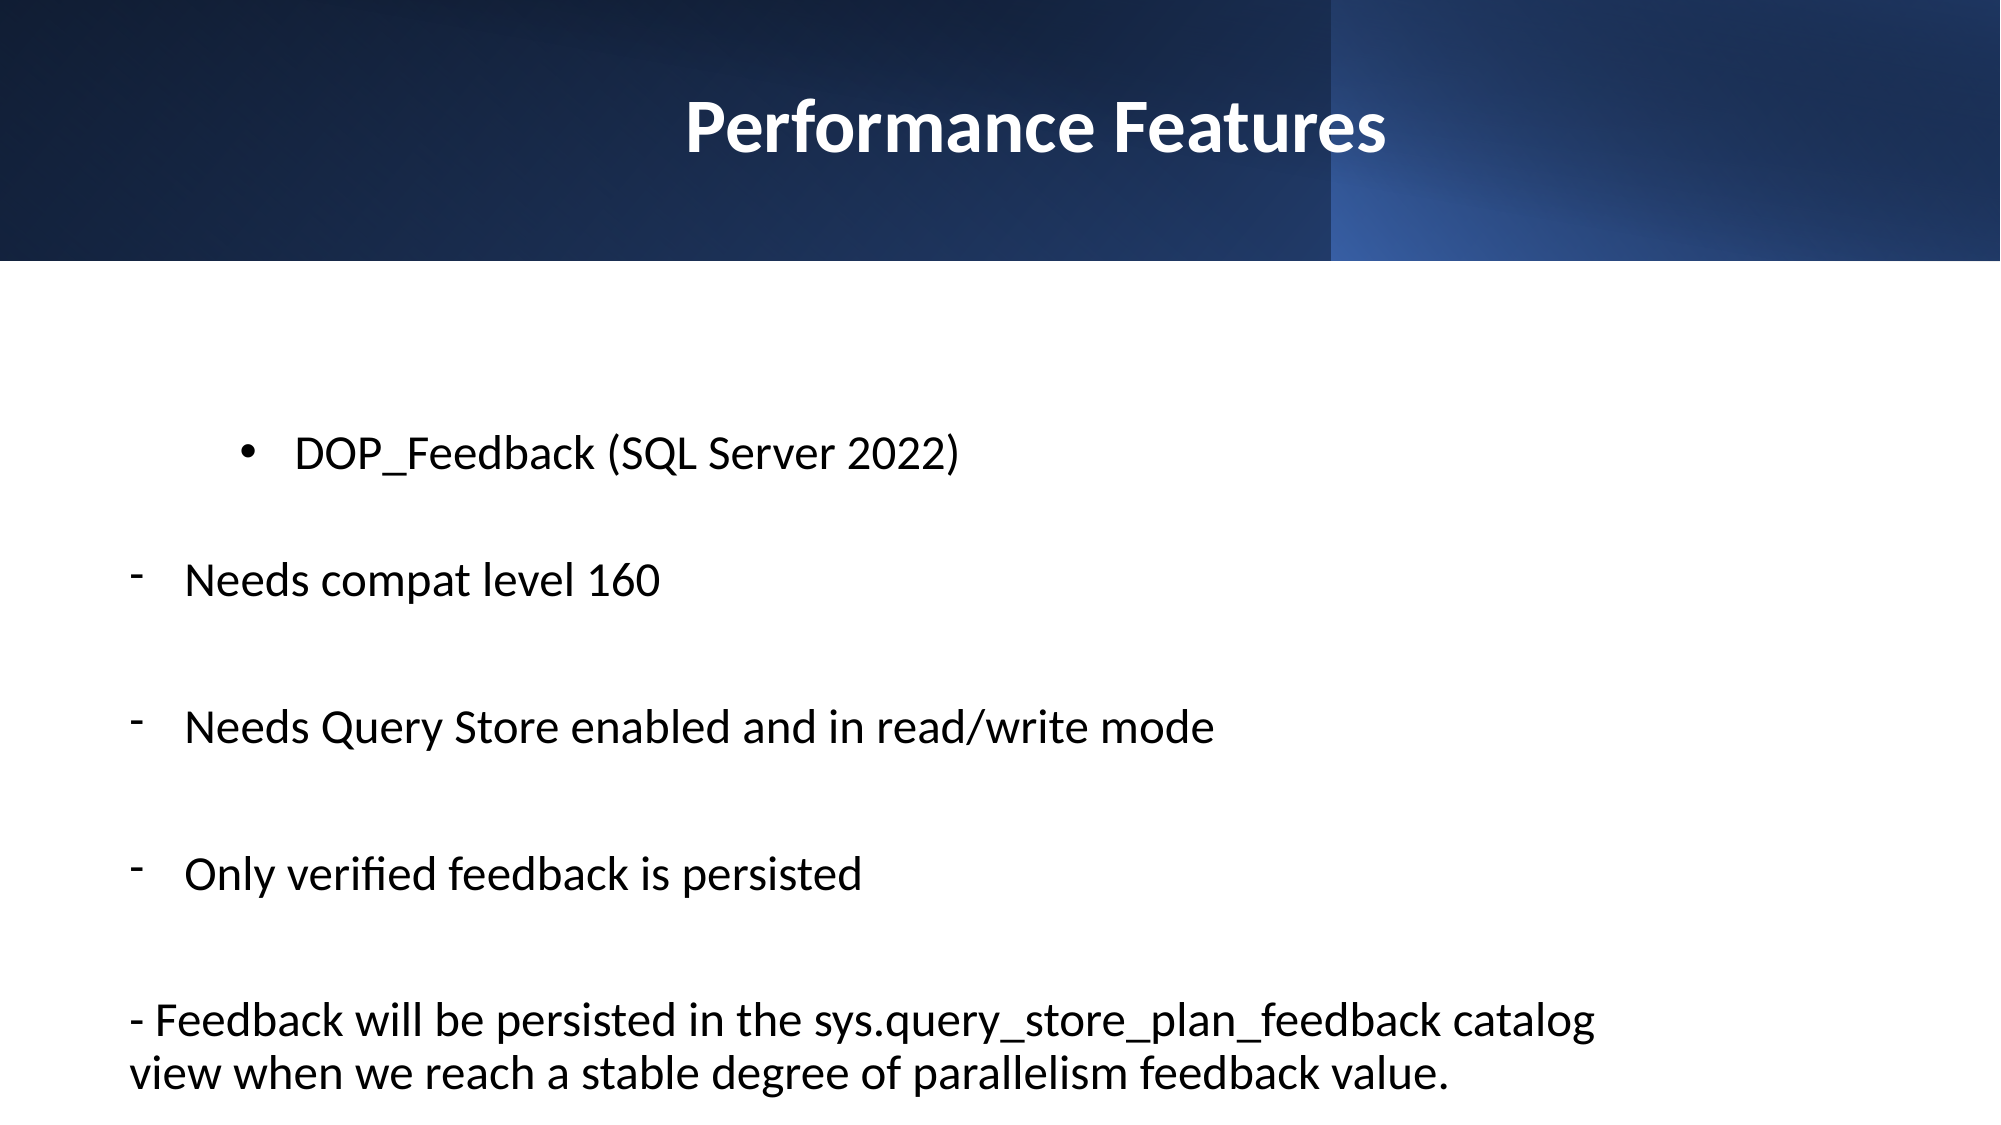

# Performance Features
DOP_Feedback (SQL Server 2022)

Needs compat level 160

Needs Query Store enabled and in read/write mode

Only verified feedback is persisted

- Feedback will be persisted in the sys.query_store_plan_feedback catalog view when we reach a stable degree of parallelism feedback value.